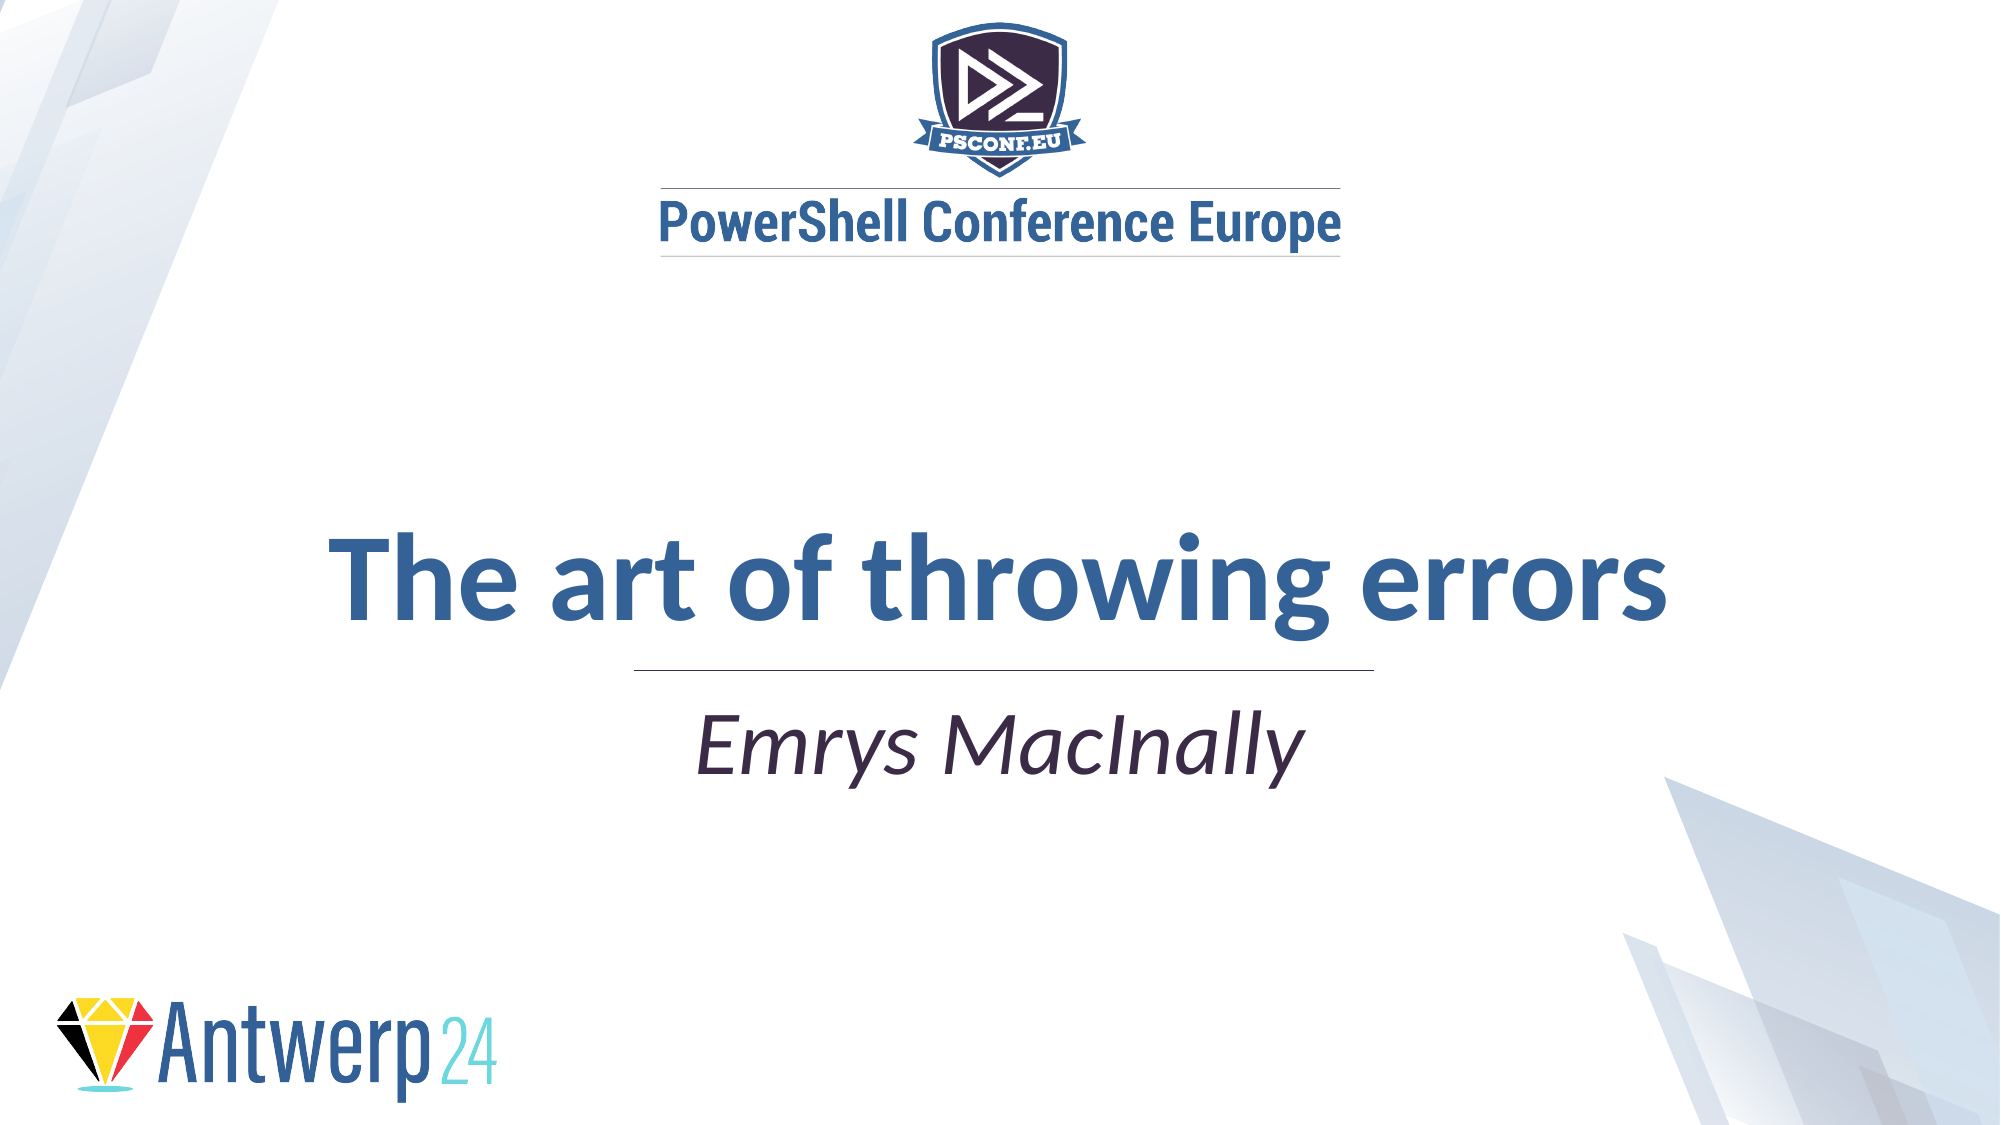

The art of throwing errors
Emrys MacInally